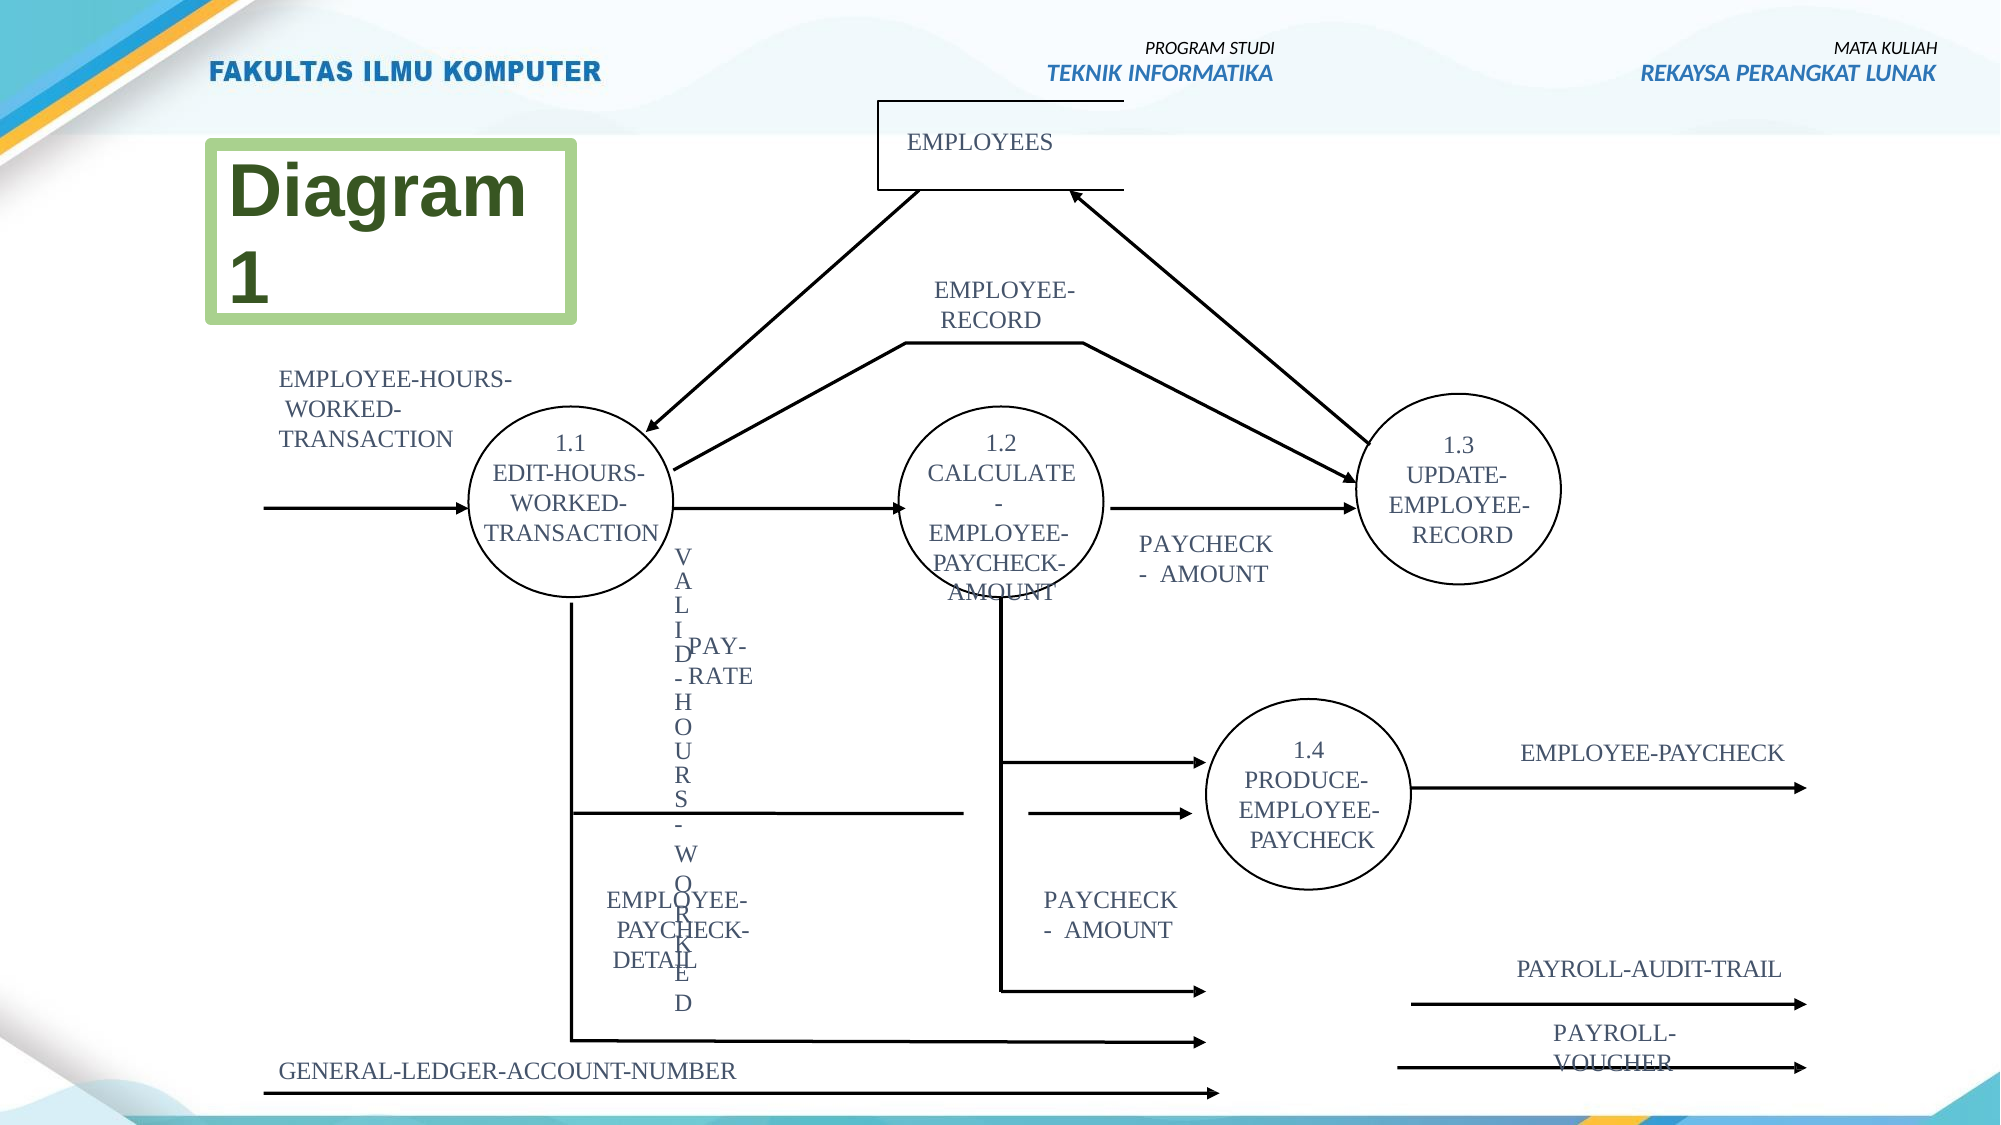

PROGRAM STUDI
TEKNIK INFORMATIKA
MATA KULIAH
REKAYSA PERANGKAT LUNAK

EMPLOYEES
Diagram 1

EMPLOYEE-  RECORD

EMPLOYEE-HOURS-  WORKED-  TRANSACTION

1.1
1.2
CALCULATE-  EMPLOYEE-  PAYCHECK-  AMOUNT
1.3
UPDATE-  EMPLOYEE-  RECORD
EDIT-HOURS-  WORKED-  TRANSACTION
VALID-HOURS-
WORKED

PAYCHECK-  AMOUNT
PAY-RATE

1.4
PRODUCE-  EMPLOYEE-  PAYCHECK
EMPLOYEE-PAYCHECK
EMPLOYEE-  PAYCHECK-  DETAIL
PAYCHECK-  AMOUNT
PAYROLL-AUDIT-TRAIL
PAYROLL-VOUCHER
GENERAL-LEDGER-ACCOUNT-NUMBER